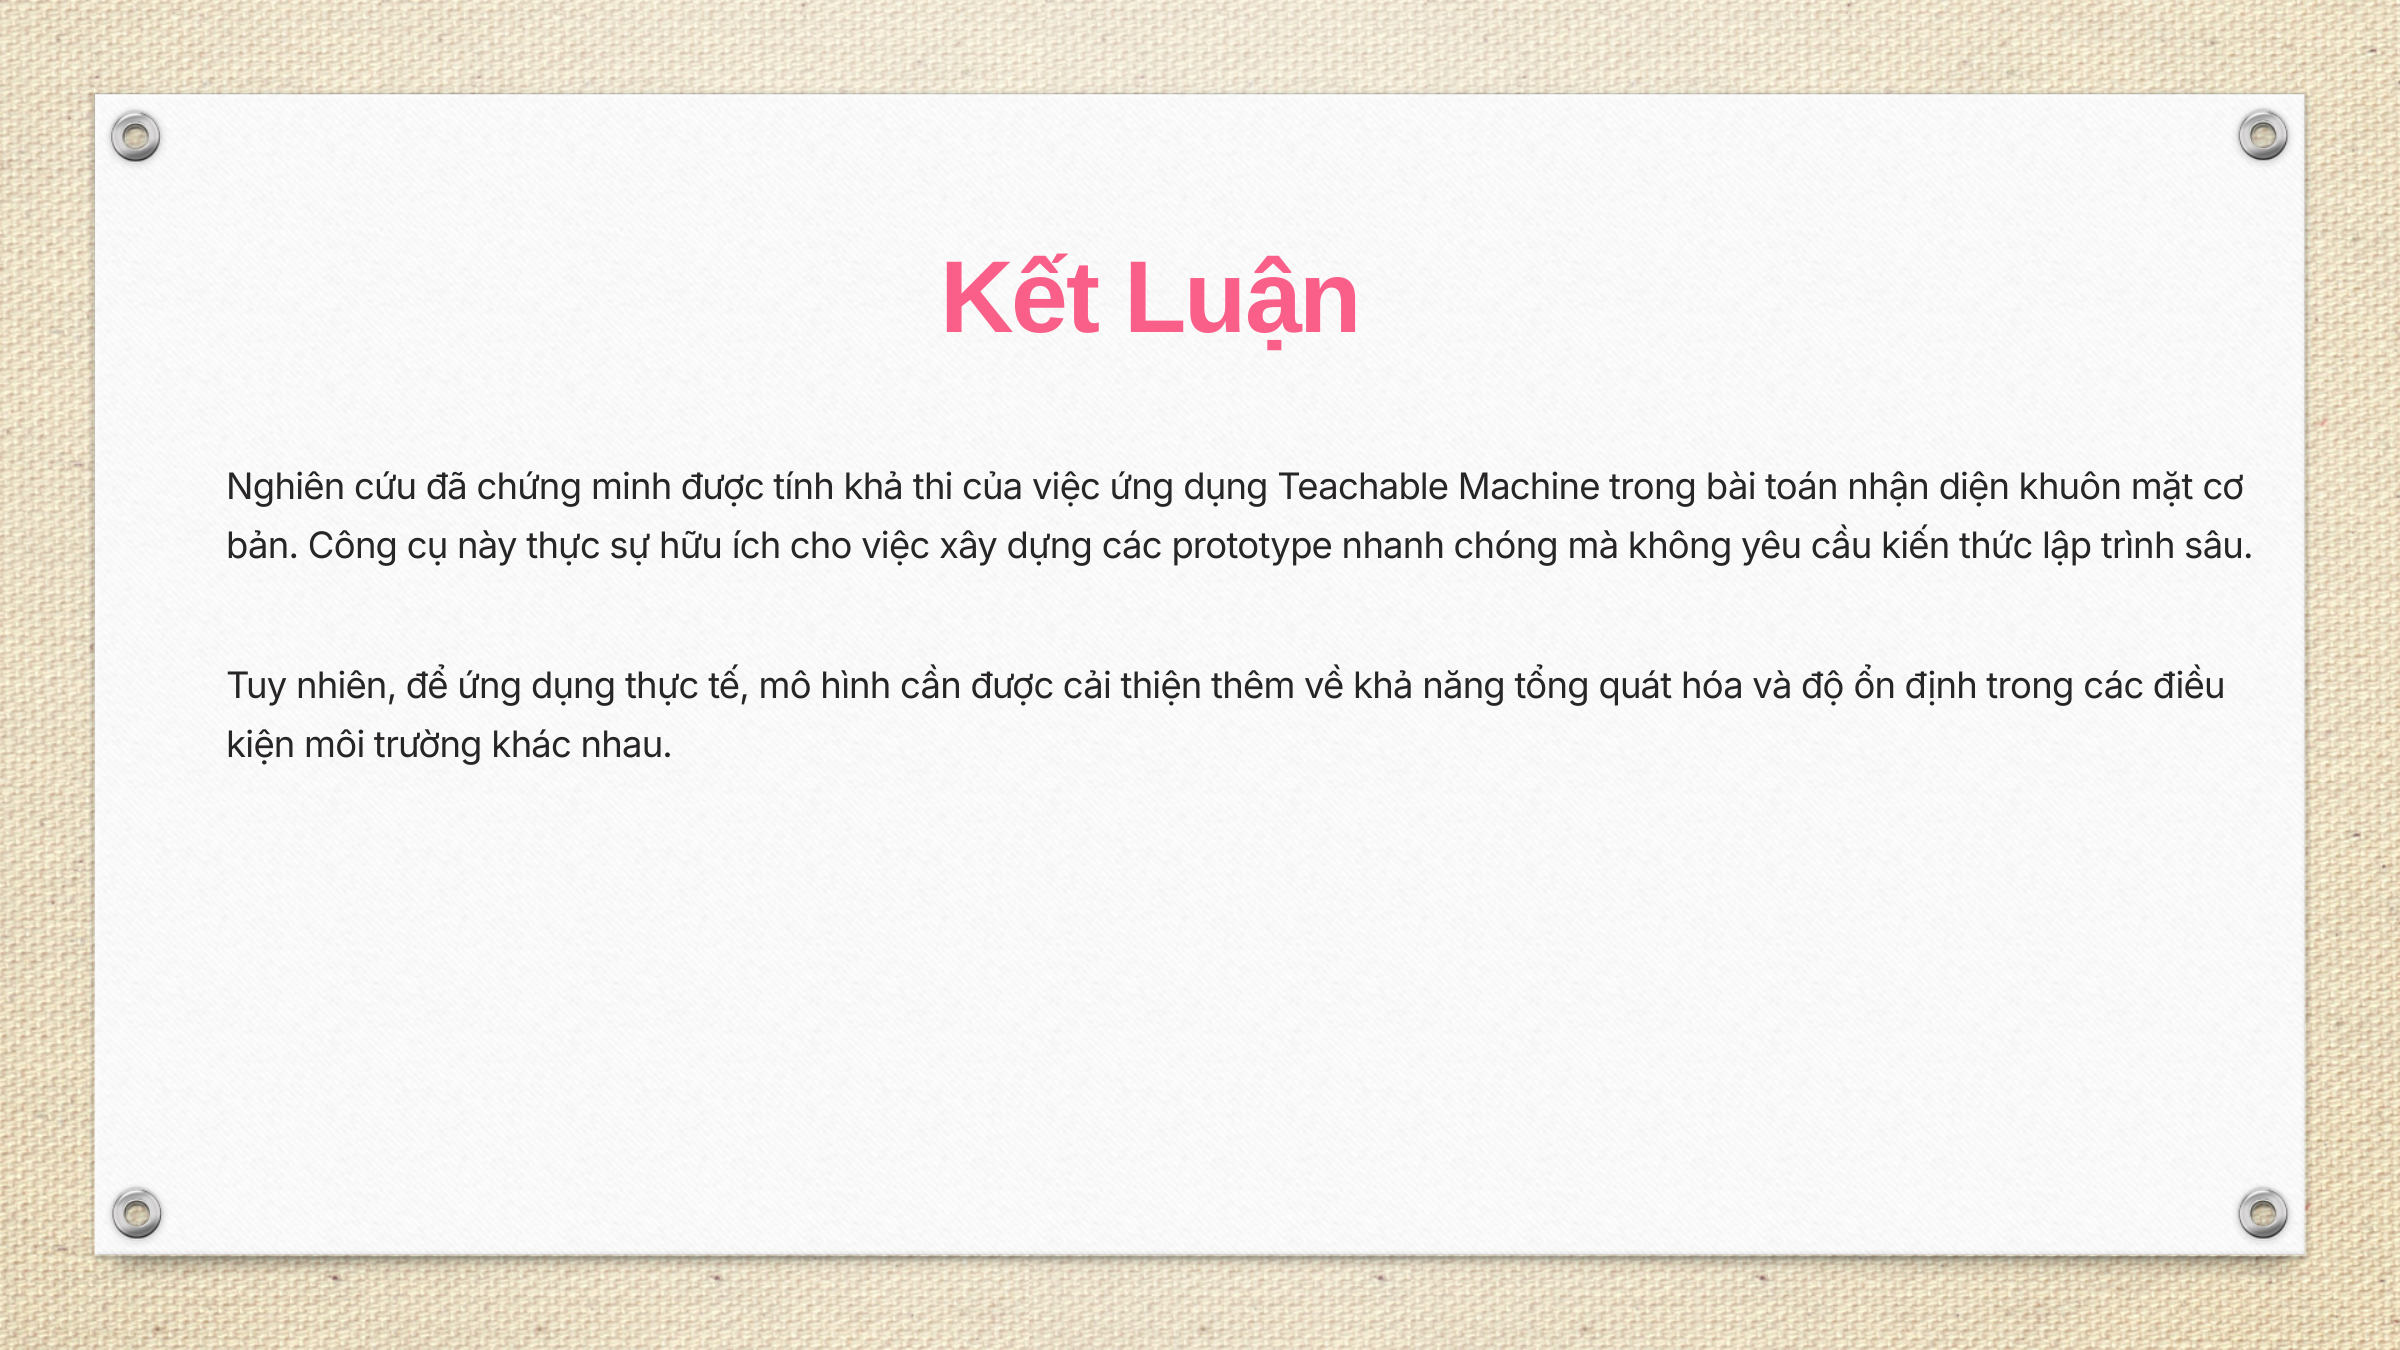

Kết Luận
Nghiên cứu đã chứng minh được tính khả thi của việc ứng dụng Teachable Machine trong bài toán nhận diện khuôn mặt cơ bản. Công cụ này thực sự hữu ích cho việc xây dựng các prototype nhanh chóng mà không yêu cầu kiến thức lập trình sâu.
Tuy nhiên, để ứng dụng thực tế, mô hình cần được cải thiện thêm về khả năng tổng quát hóa và độ ổn định trong các điều kiện môi trường khác nhau.